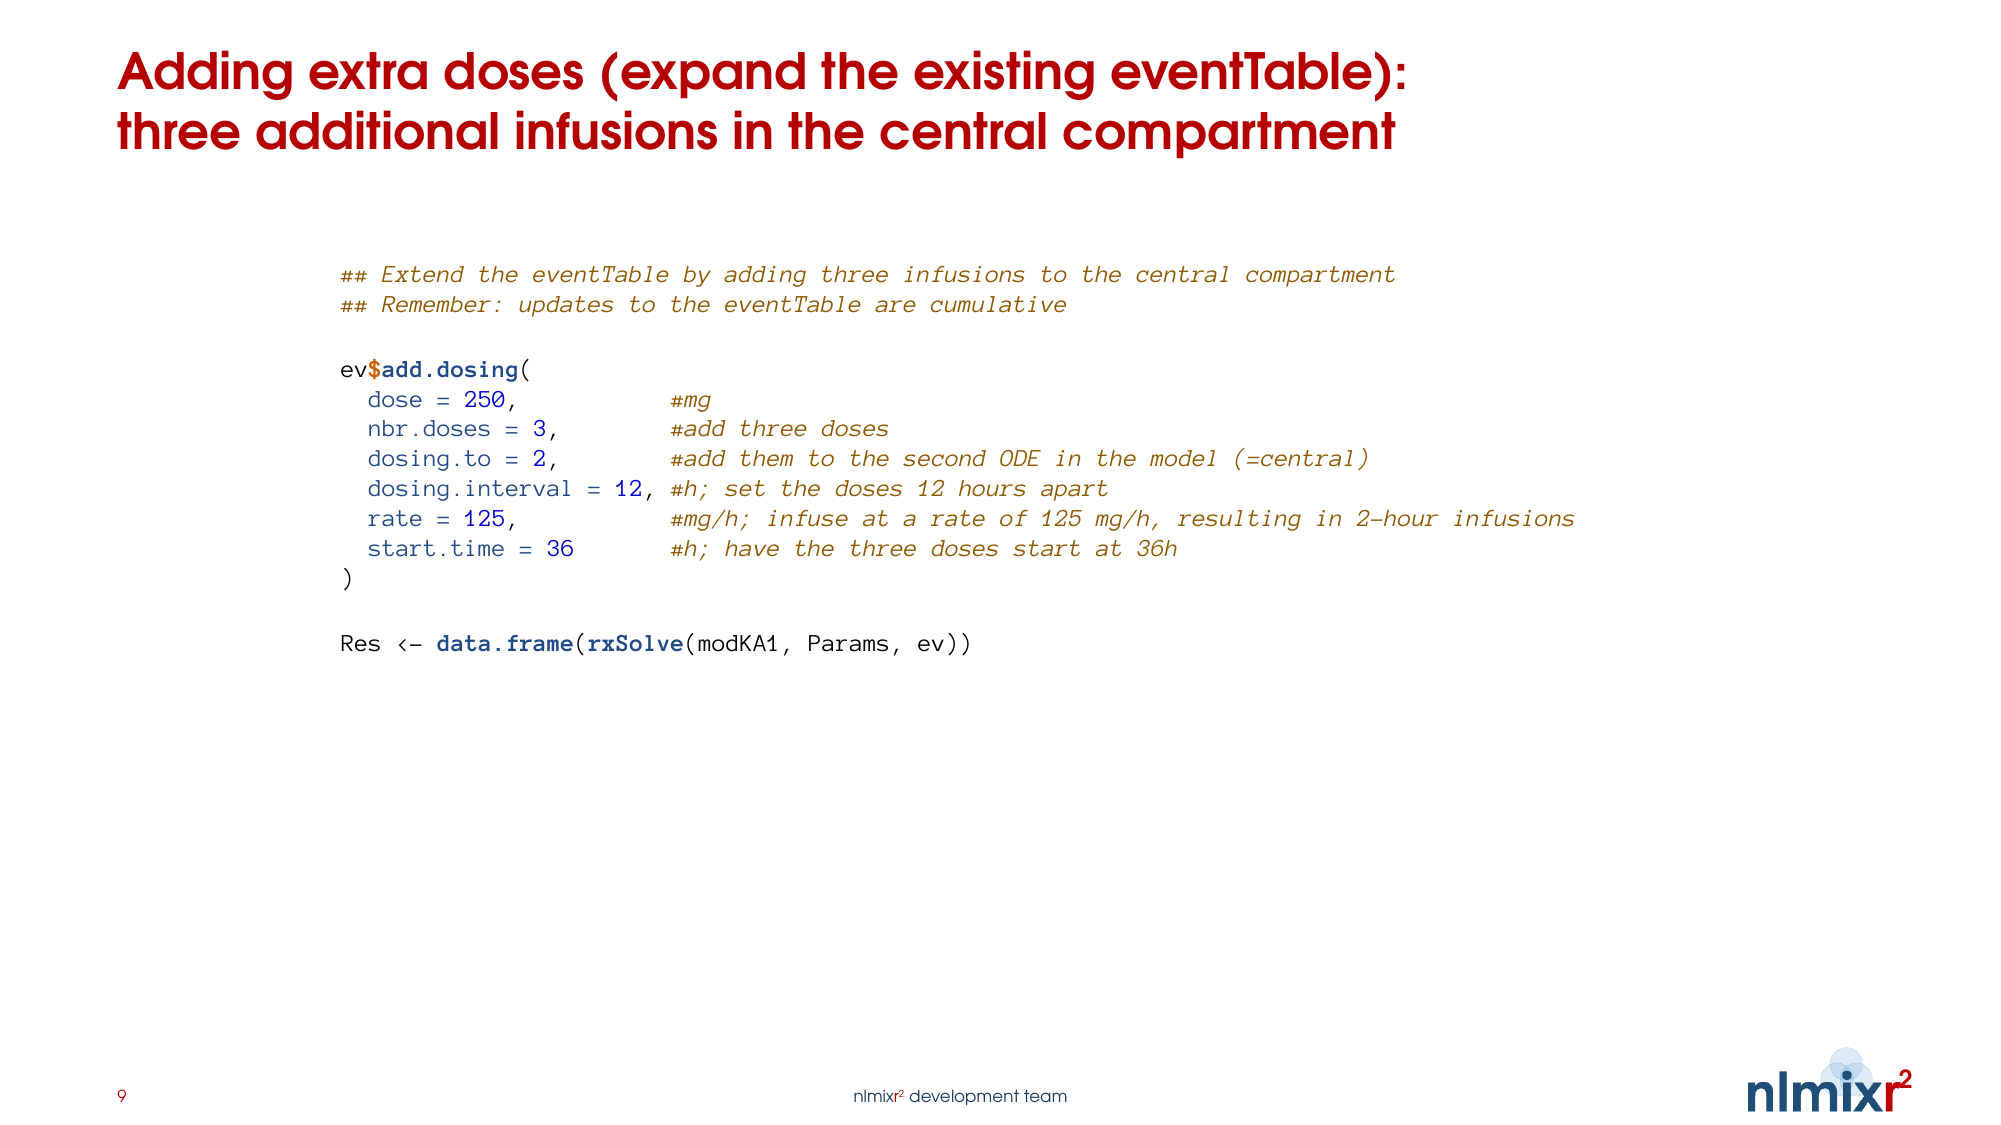

# Adding extra doses (expand the existing eventTable): three additional infusions in the central compartment

## Extend the eventTable by adding three infusions to the central compartment ## Remember: updates to the eventTable are cumulative ev$add.dosing( dose = 250,           #mg nbr.doses = 3,        #add three doses dosing.to = 2,        #add them to the second ODE in the model (=central) dosing.interval = 12, #h; set the doses 12 hours apart rate = 125,           #mg/h; infuse at a rate of 125 mg/h, resulting in 2-hour infusions start.time = 36       #h; have the three doses start at 36h ) Res <- data.frame(rxSolve(modKA1, Params, ev))
9
nlmixr2 development team